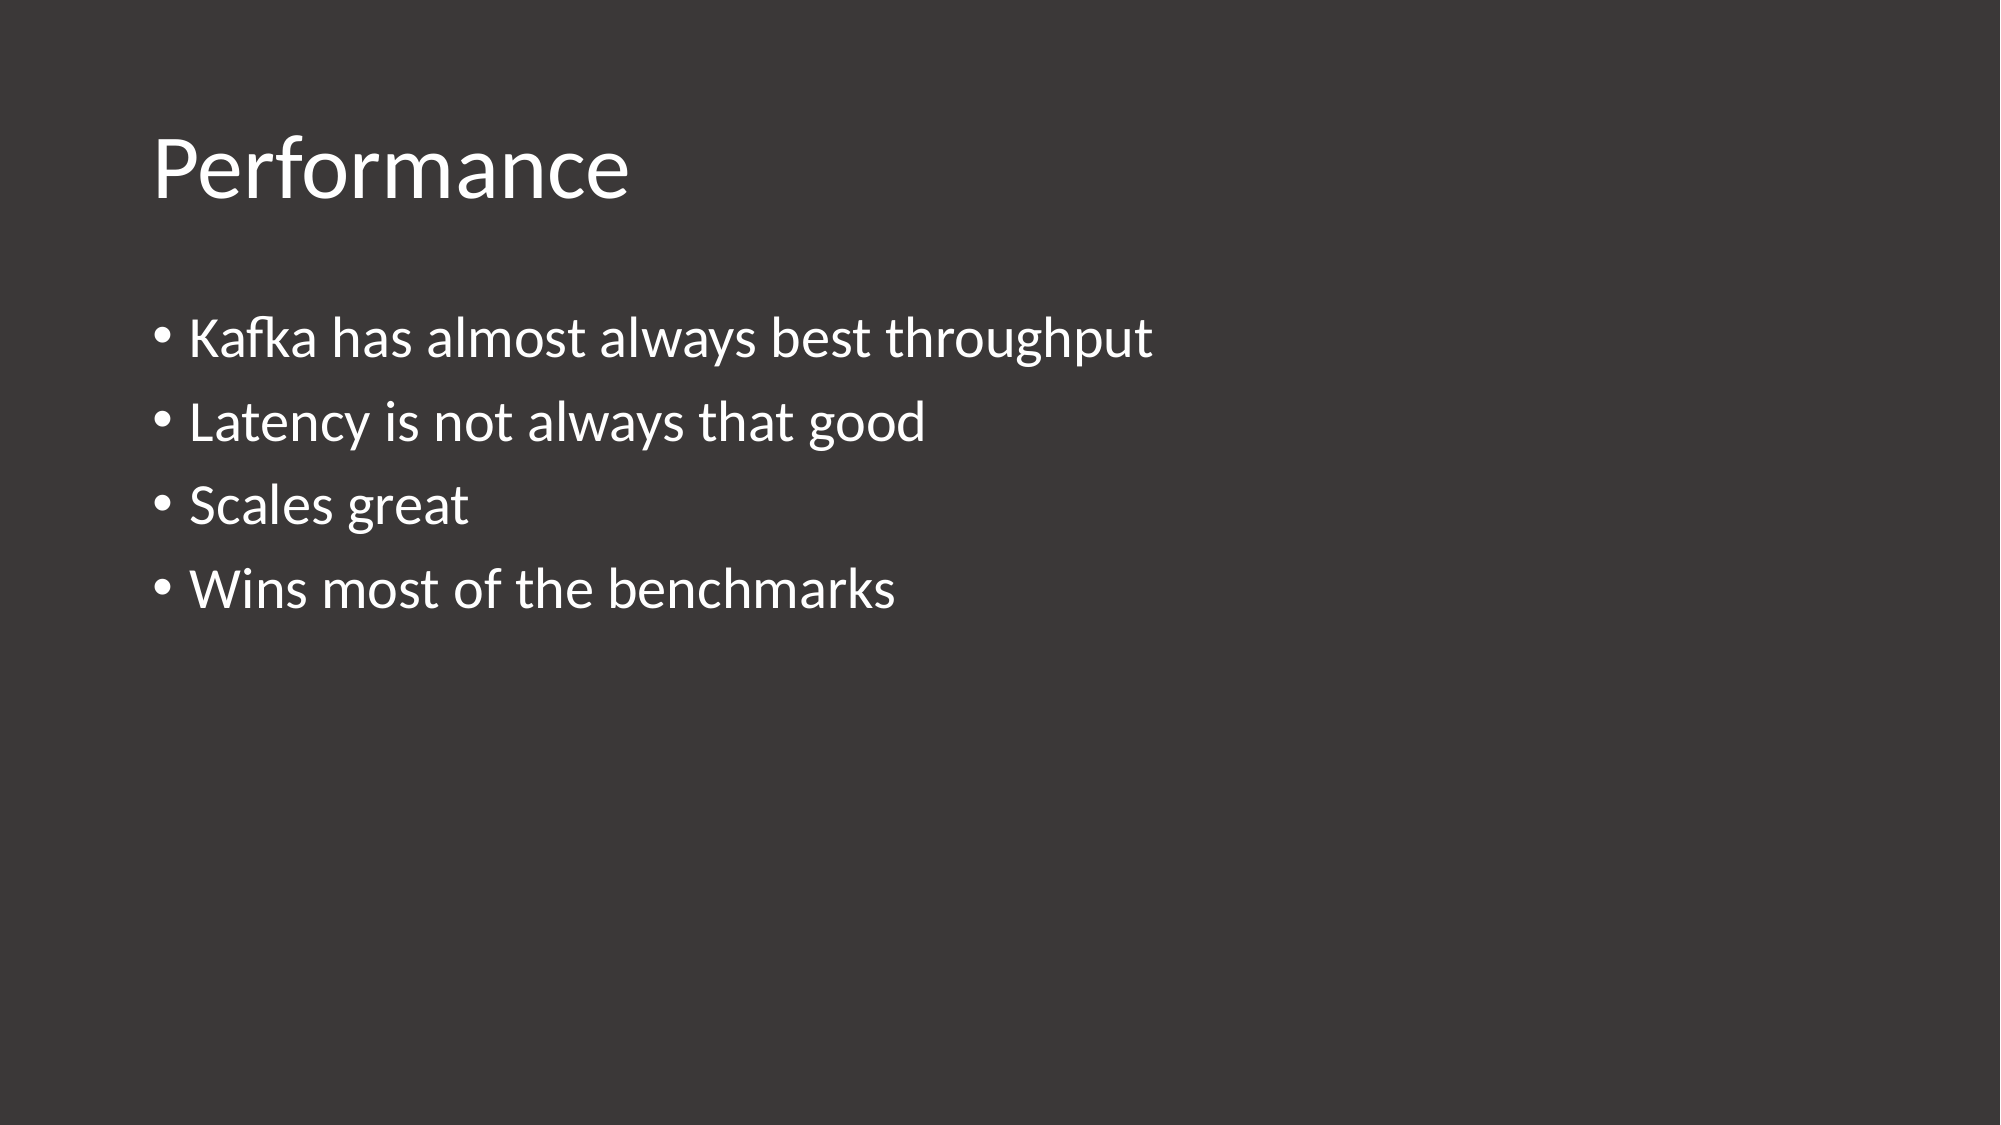

# Performance
Kafka has almost always best throughput
Latency is not always that good
Scales great
Wins most of the benchmarks